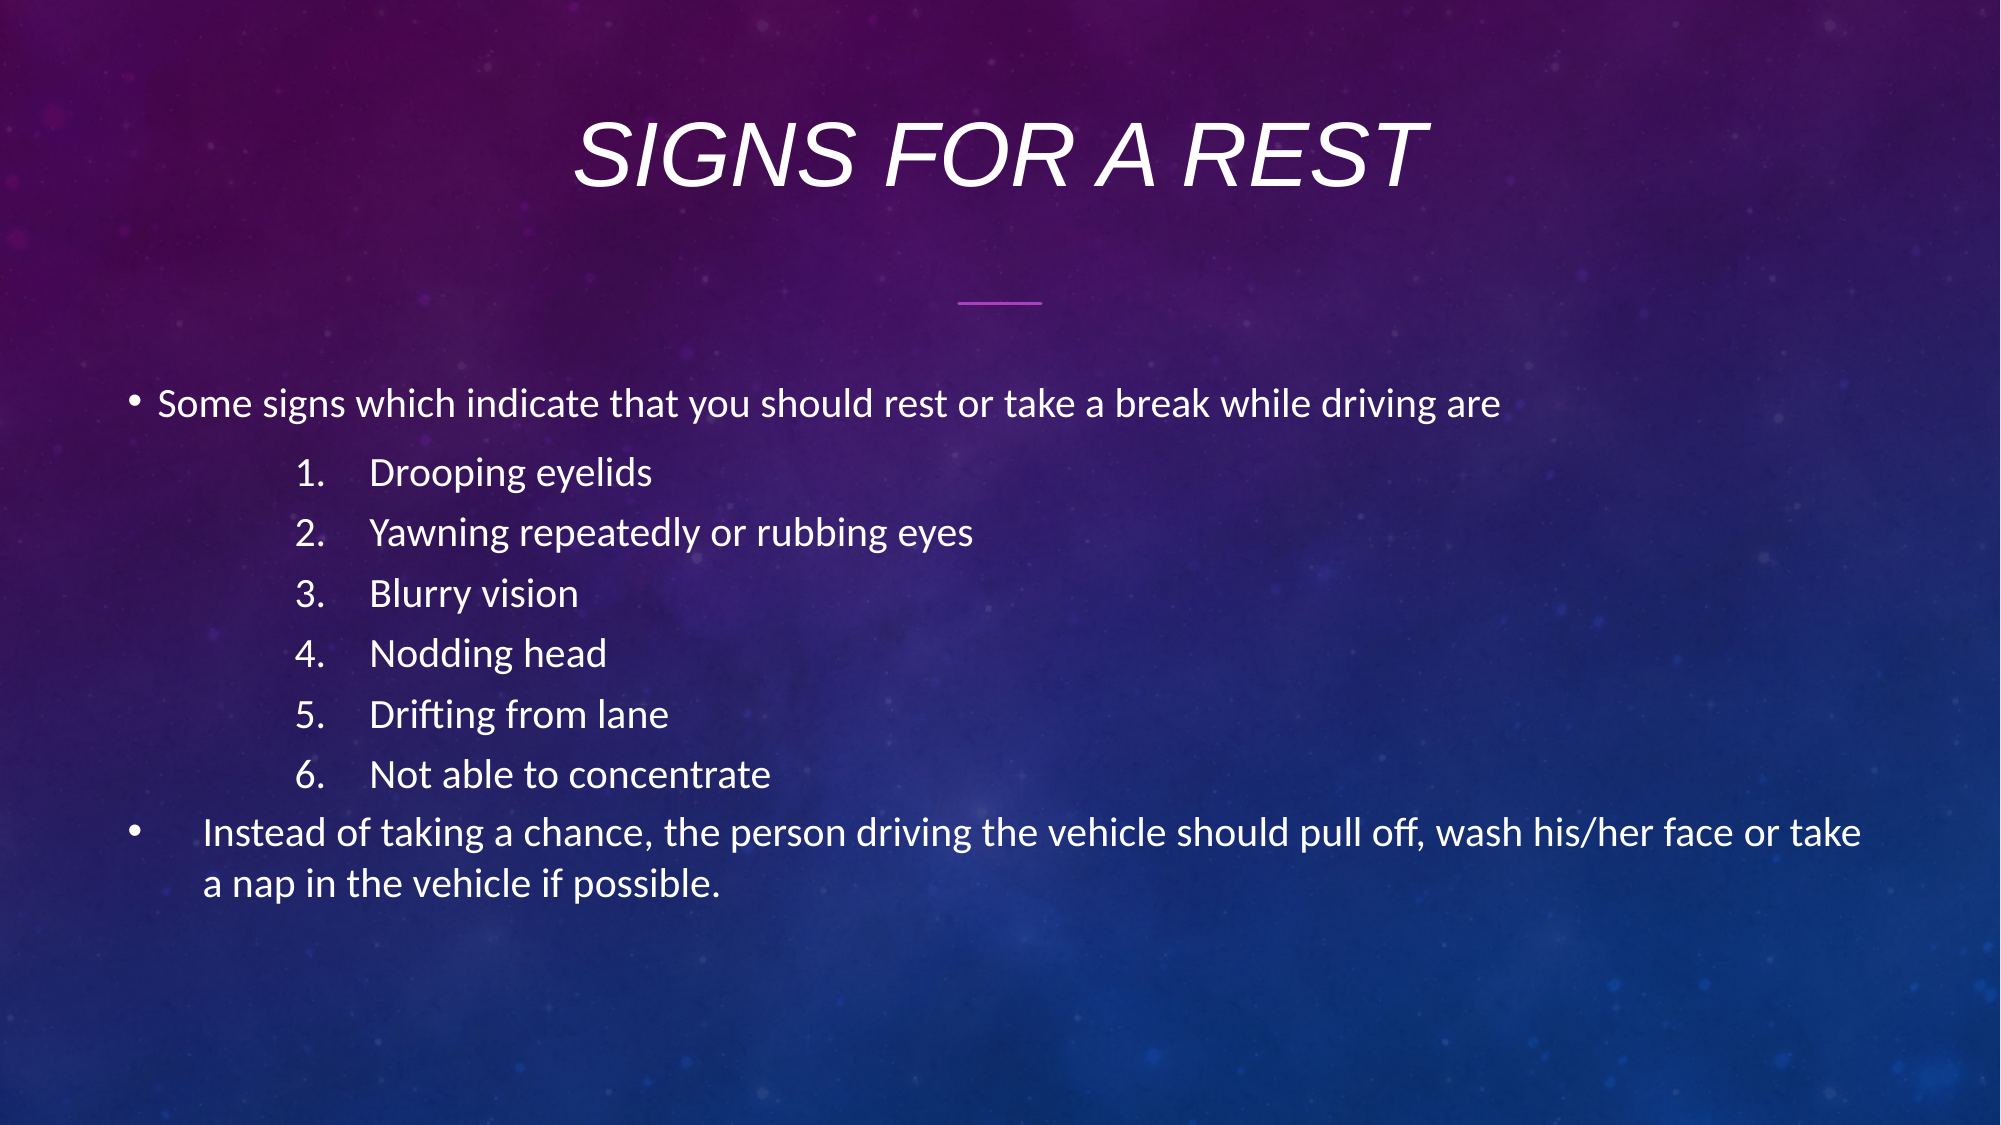

# Signs for a rest

Some signs which indicate that you should rest or take a break while driving are
Drooping eyelids
Yawning repeatedly or rubbing eyes
Blurry vision
Nodding head
Drifting from lane
Not able to concentrate
Instead of taking a chance, the person driving the vehicle should pull off, wash his/her face or take a nap in the vehicle if possible.